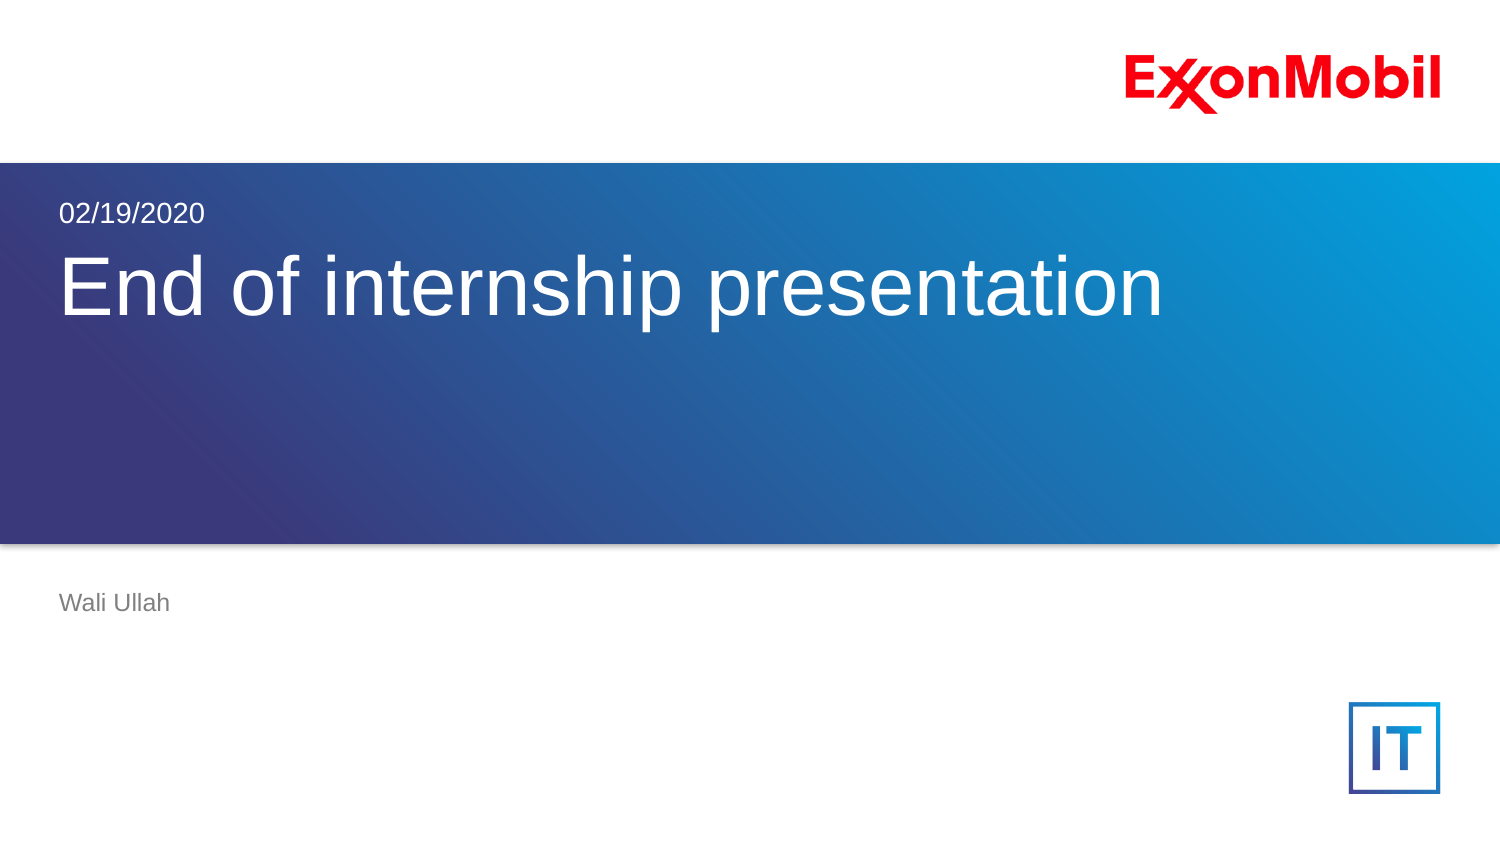

02/19/2020
# End of internship presentation
Wali Ullah